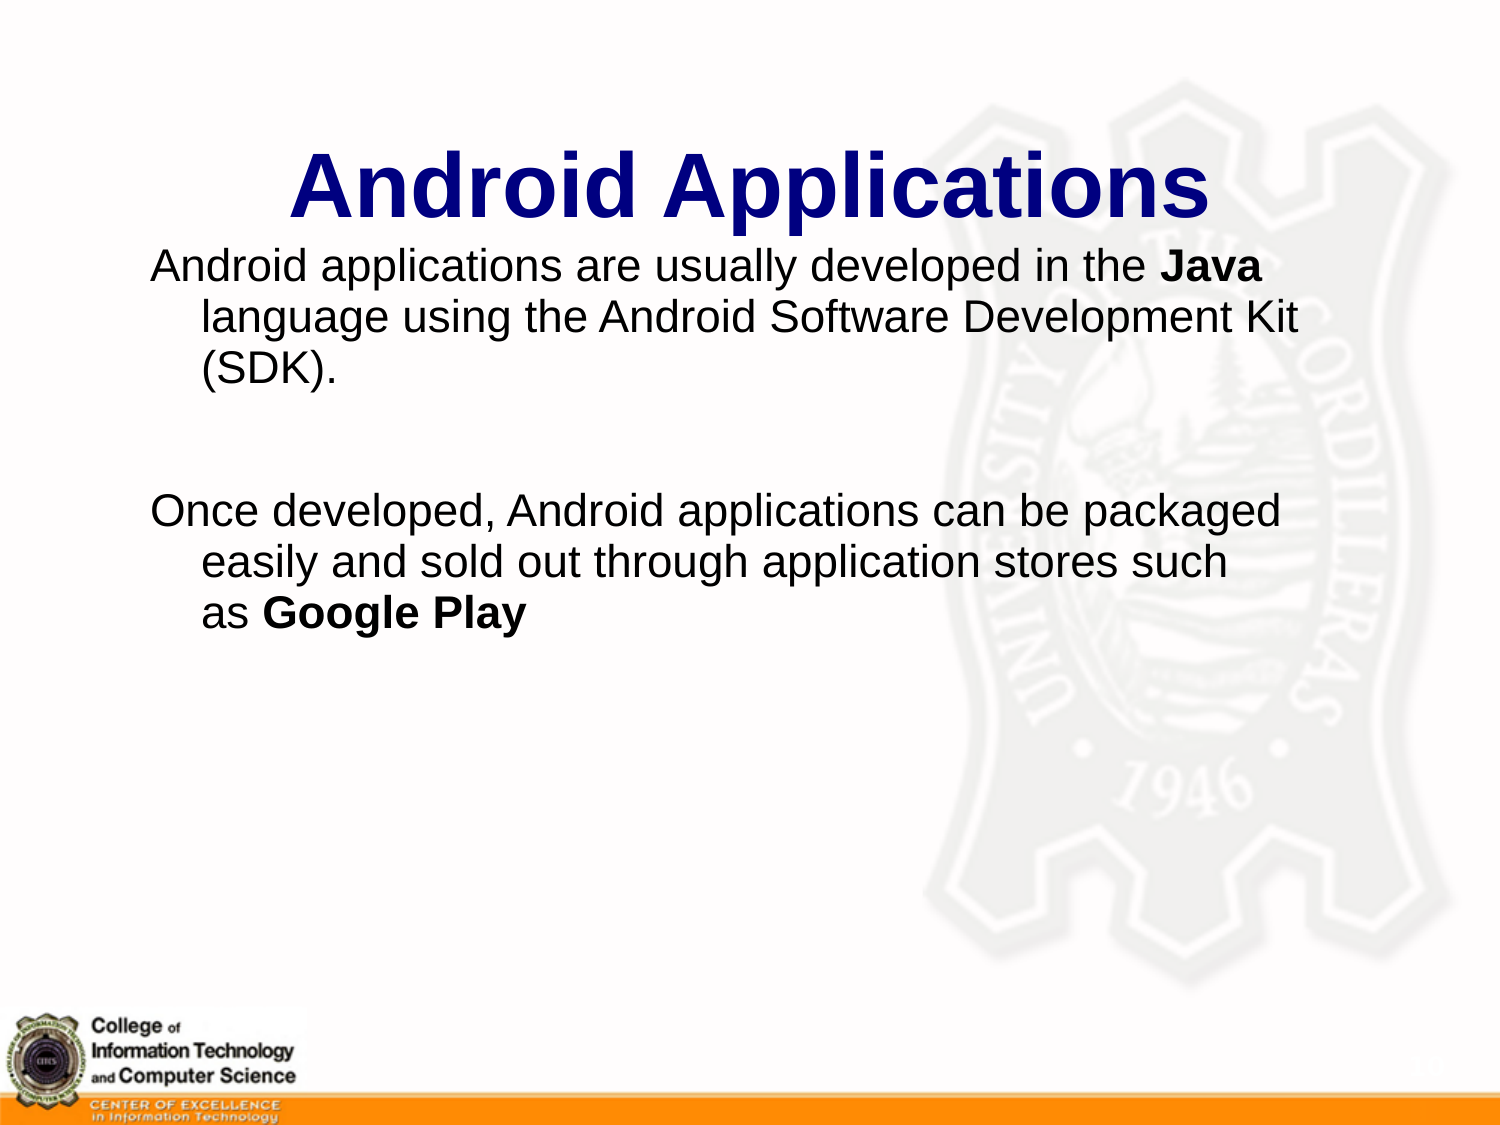

# Android Applications
Android applications are usually developed in the Java language using the Android Software Development Kit (SDK).

Once developed, Android applications can be packaged easily and sold out through application stores such as Google Play